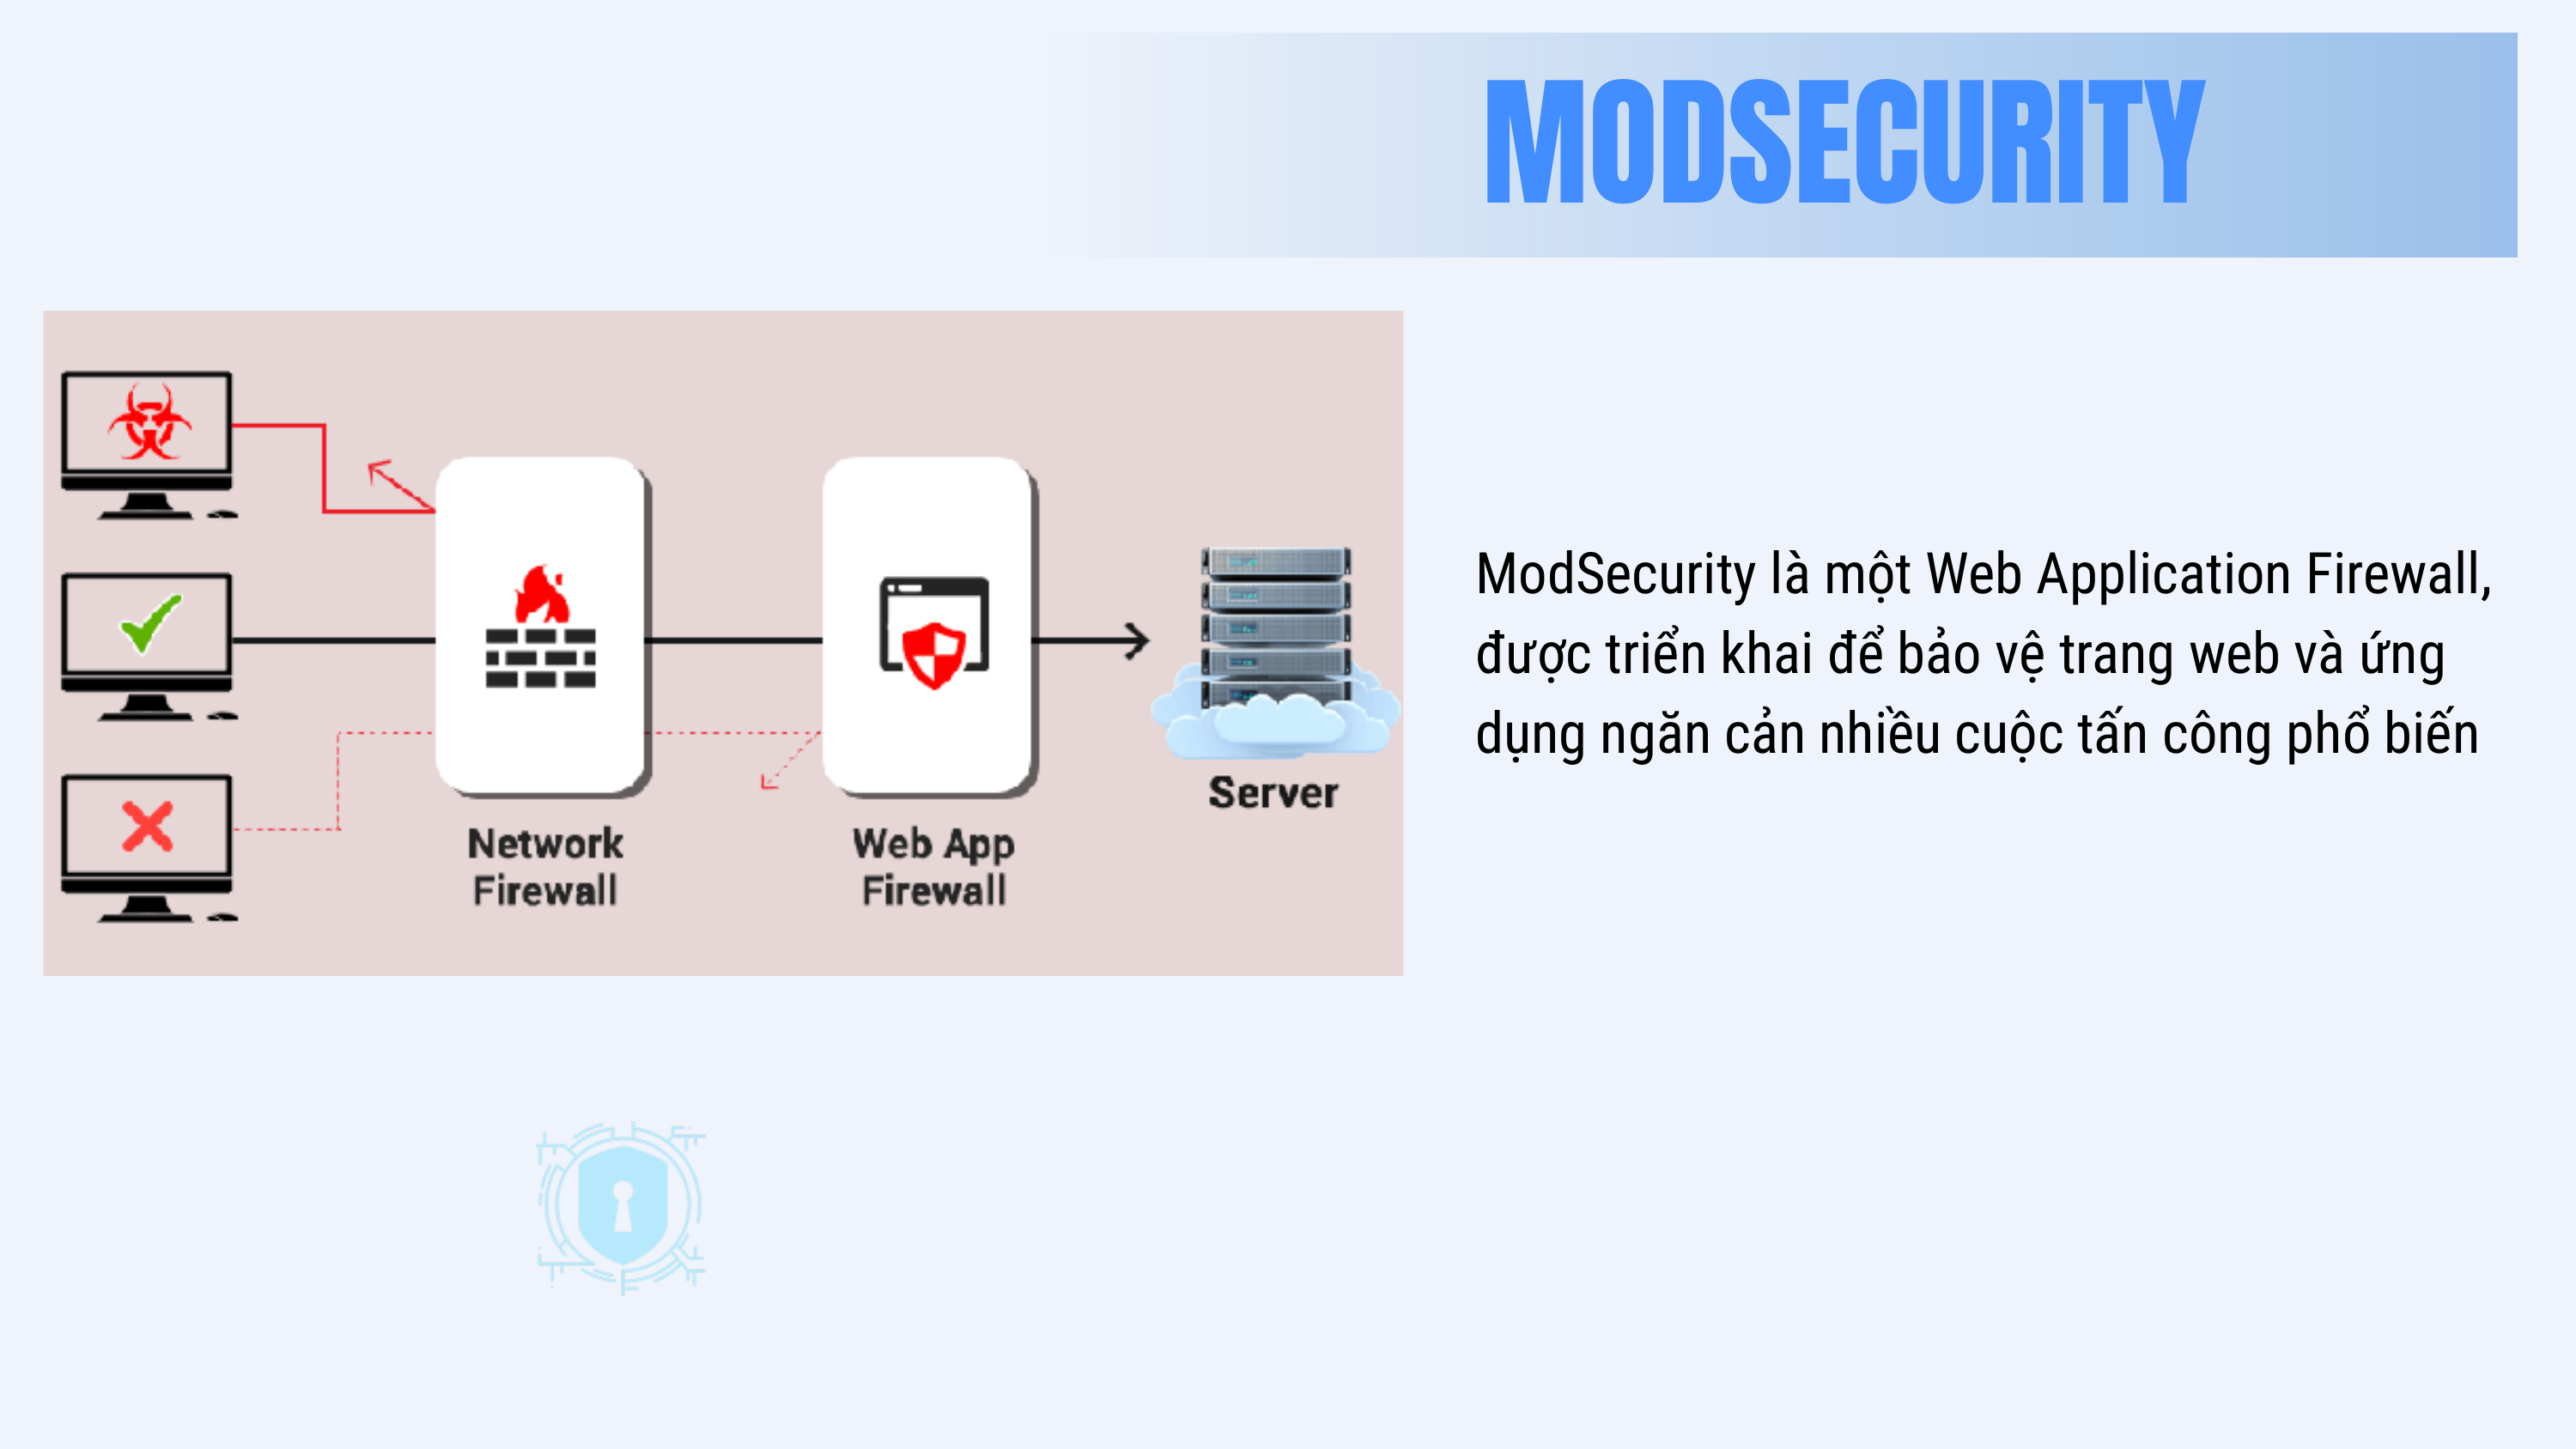

MODSECURITY

ModSecurity là một Web Application Firewall,  được triển khai để bảo vệ trang web và ứng dụng ngăn cản nhiều cuộc tấn công phổ biến